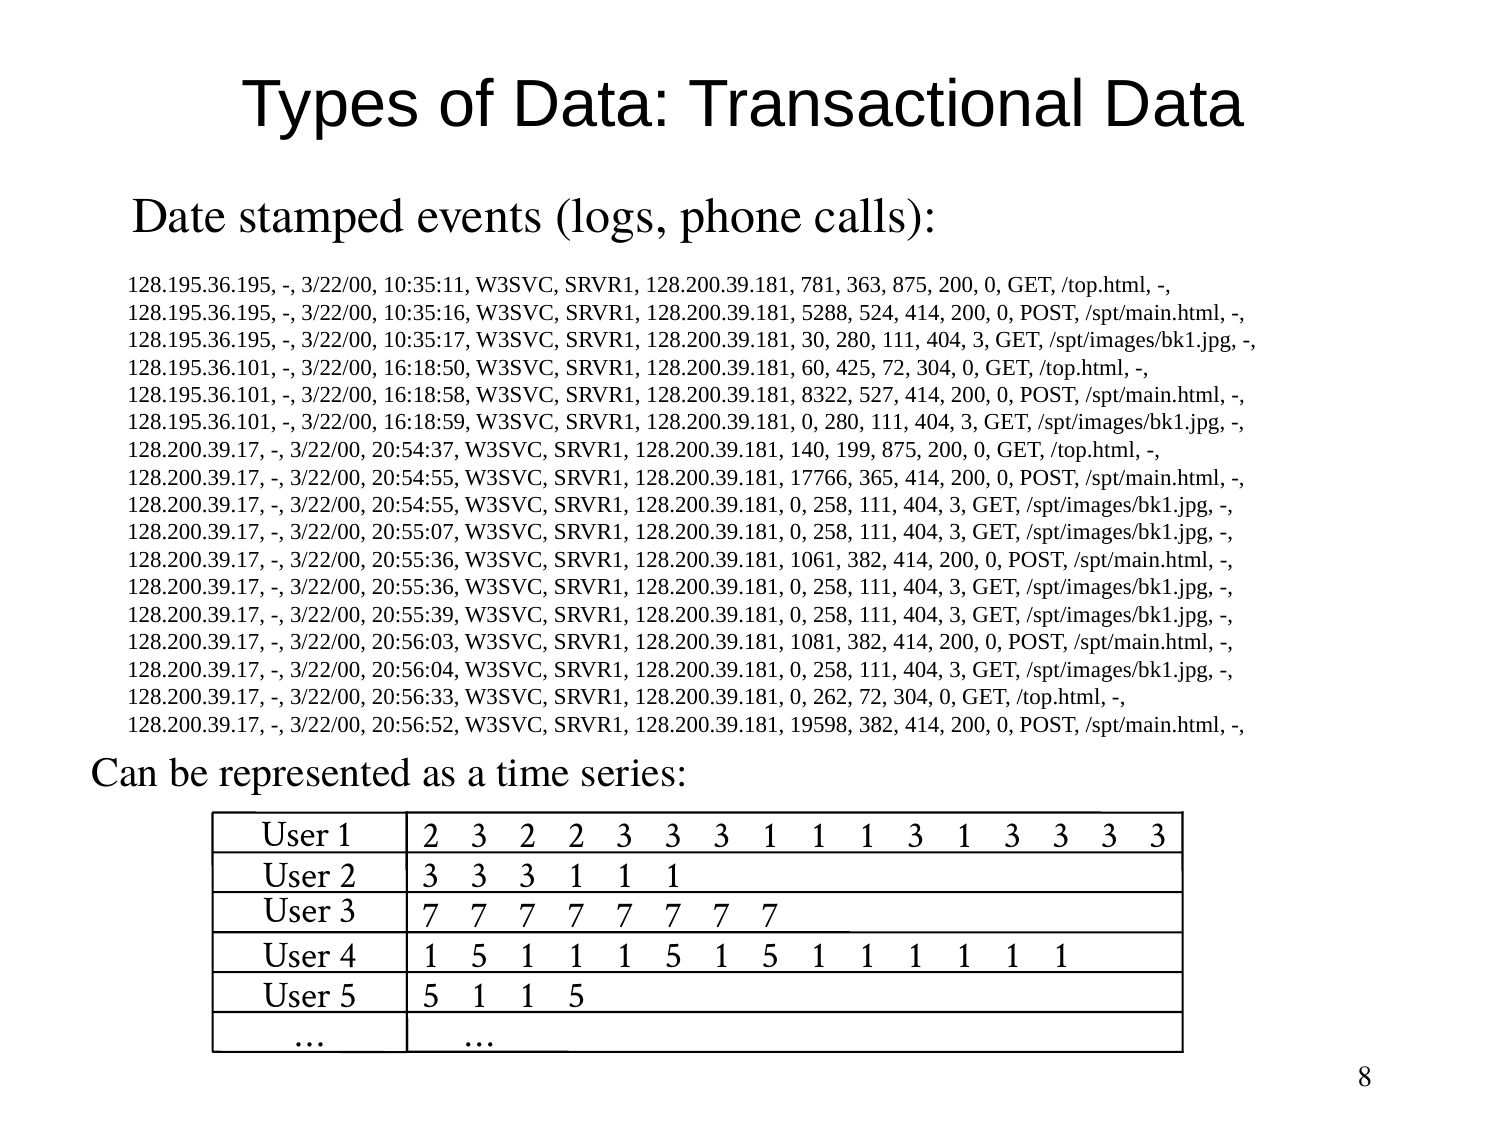

Types of Data: Transactional Data
Date stamped events (logs, phone calls):
128.195.36.195, -, 3/22/00, 10:35:11, W3SVC, SRVR1, 128.200.39.181, 781, 363, 875, 200, 0, GET, /top.html, -,
128.195.36.195, -, 3/22/00, 10:35:16, W3SVC, SRVR1, 128.200.39.181, 5288, 524, 414, 200, 0, POST, /spt/main.html, -,
128.195.36.195, -, 3/22/00, 10:35:17, W3SVC, SRVR1, 128.200.39.181, 30, 280, 111, 404, 3, GET, /spt/images/bk1.jpg, -,
128.195.36.101, -, 3/22/00, 16:18:50, W3SVC, SRVR1, 128.200.39.181, 60, 425, 72, 304, 0, GET, /top.html, -,
128.195.36.101, -, 3/22/00, 16:18:58, W3SVC, SRVR1, 128.200.39.181, 8322, 527, 414, 200, 0, POST, /spt/main.html, -,
128.195.36.101, -, 3/22/00, 16:18:59, W3SVC, SRVR1, 128.200.39.181, 0, 280, 111, 404, 3, GET, /spt/images/bk1.jpg, -,
128.200.39.17, -, 3/22/00, 20:54:37, W3SVC, SRVR1, 128.200.39.181, 140, 199, 875, 200, 0, GET, /top.html, -,
128.200.39.17, -, 3/22/00, 20:54:55, W3SVC, SRVR1, 128.200.39.181, 17766, 365, 414, 200, 0, POST, /spt/main.html, -,
128.200.39.17, -, 3/22/00, 20:54:55, W3SVC, SRVR1, 128.200.39.181, 0, 258, 111, 404, 3, GET, /spt/images/bk1.jpg, -,
128.200.39.17, -, 3/22/00, 20:55:07, W3SVC, SRVR1, 128.200.39.181, 0, 258, 111, 404, 3, GET, /spt/images/bk1.jpg, -,
128.200.39.17, -, 3/22/00, 20:55:36, W3SVC, SRVR1, 128.200.39.181, 1061, 382, 414, 200, 0, POST, /spt/main.html, -,
128.200.39.17, -, 3/22/00, 20:55:36, W3SVC, SRVR1, 128.200.39.181, 0, 258, 111, 404, 3, GET, /spt/images/bk1.jpg, -,
128.200.39.17, -, 3/22/00, 20:55:39, W3SVC, SRVR1, 128.200.39.181, 0, 258, 111, 404, 3, GET, /spt/images/bk1.jpg, -,
128.200.39.17, -, 3/22/00, 20:56:03, W3SVC, SRVR1, 128.200.39.181, 1081, 382, 414, 200, 0, POST, /spt/main.html, -,
128.200.39.17, -, 3/22/00, 20:56:04, W3SVC, SRVR1, 128.200.39.181, 0, 258, 111, 404, 3, GET, /spt/images/bk1.jpg, -,
128.200.39.17, -, 3/22/00, 20:56:33, W3SVC, SRVR1, 128.200.39.181, 0, 262, 72, 304, 0, GET, /top.html, -,
128.200.39.17, -, 3/22/00, 20:56:52, W3SVC, SRVR1, 128.200.39.181, 19598, 382, 414, 200, 0, POST, /spt/main.html, -,
Can be represented as a time series:
User 1

2

3
2
2
3
3
3
1
1
1
3
1
3
3
3
3

User 2
3
3
3
1
1
1

User 3

7
7
7
7
7
7
7
7

User 4
1
5
1
1
1
5
1
5
1
1
1
1
1
1

User 5
5
1
1
5

…

…

8